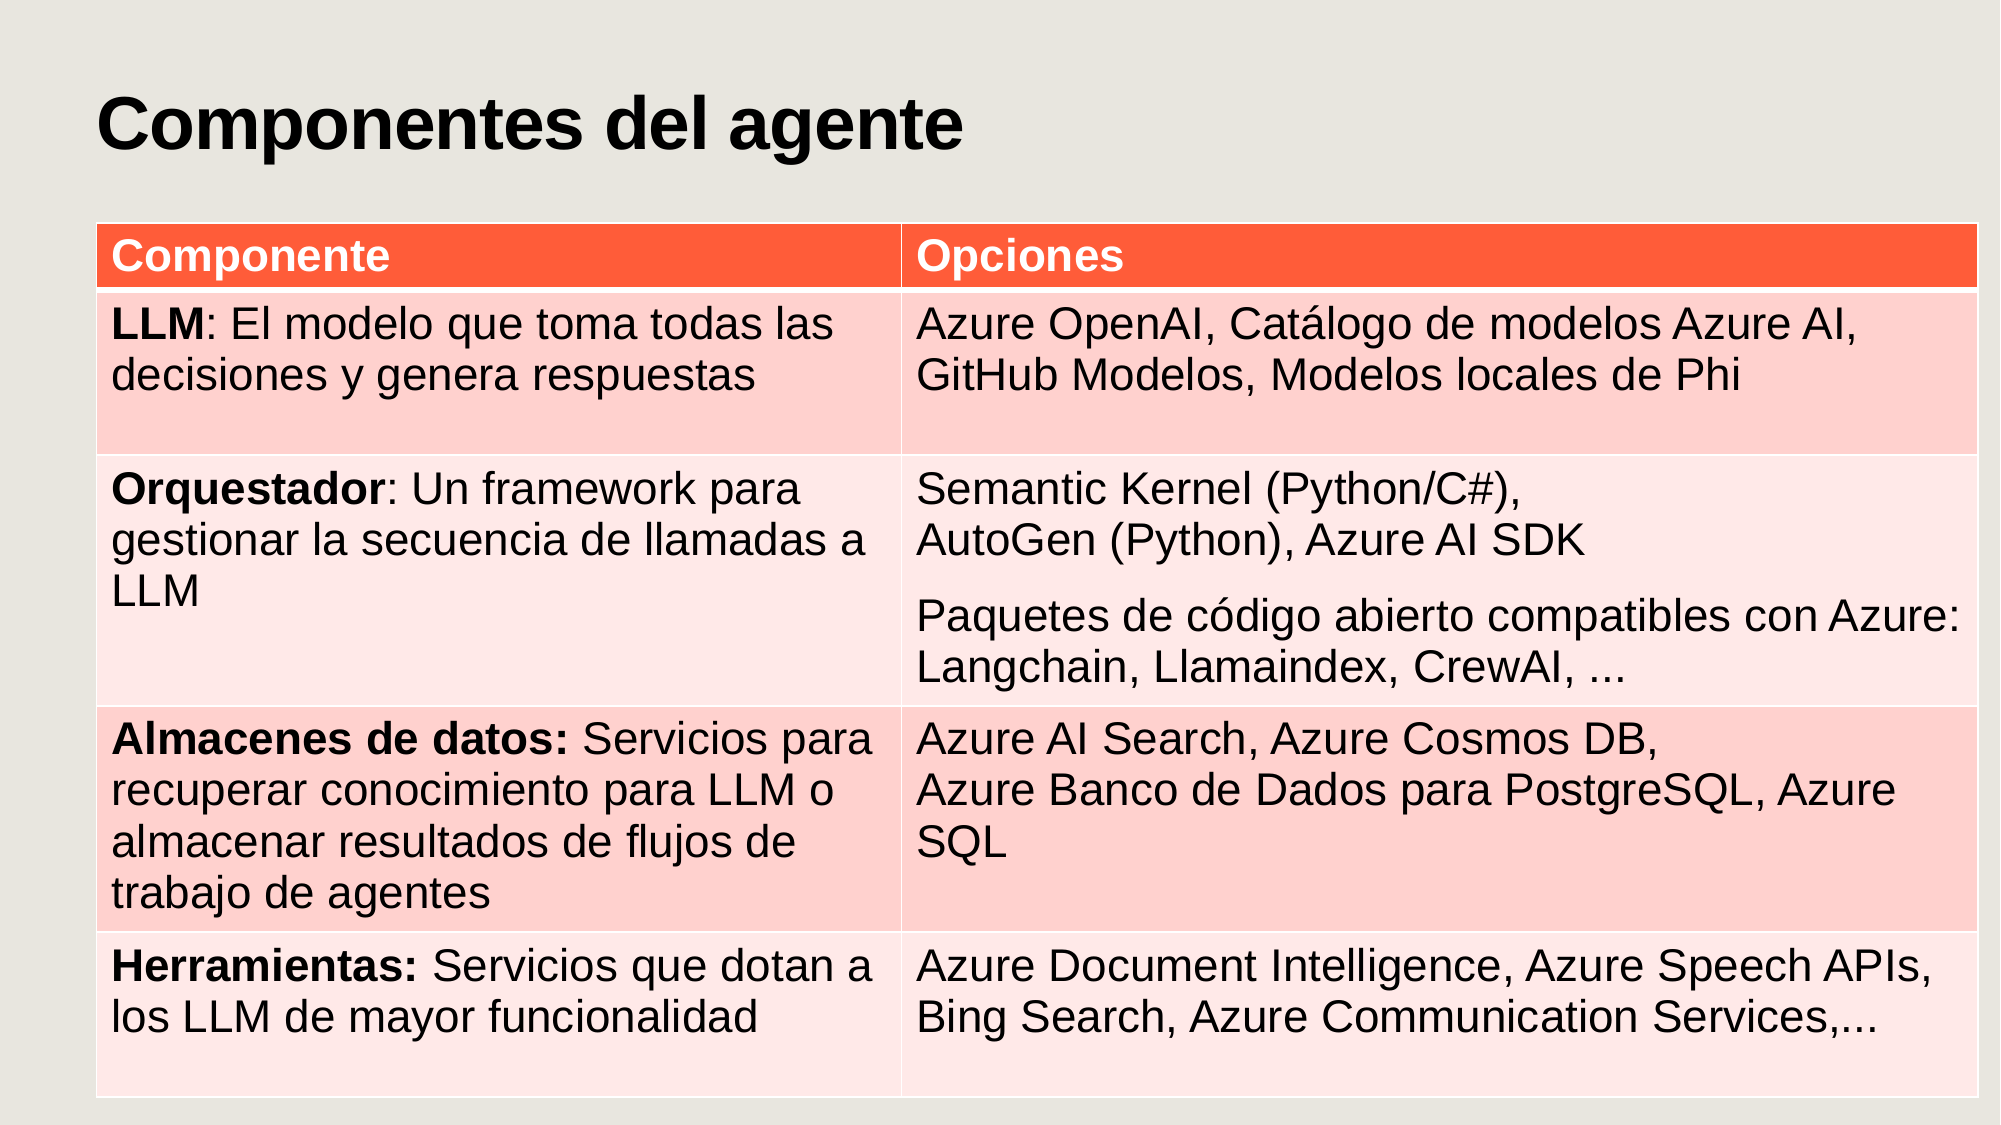

# Componentes del agente
| Componente | Opciones |
| --- | --- |
| LLM: El modelo que toma todas las decisiones y genera respuestas | Azure OpenAI, Catálogo de modelos Azure AI, GitHub Modelos, Modelos locales de Phi |
| Orquestador: Un framework para gestionar la secuencia de llamadas a LLM | Semantic Kernel (Python/C#), AutoGen (Python), Azure AI SDK Paquetes de código abierto compatibles con Azure: Langchain, Llamaindex, CrewAI, ... |
| Almacenes de datos: Servicios para recuperar conocimiento para LLM o almacenar resultados de flujos de trabajo de agentes | Azure AI Search, Azure Cosmos DB, Azure Banco de Dados para PostgreSQL, Azure SQL |
| Herramientas: Servicios que dotan a los LLM de mayor funcionalidad | Azure Document Intelligence, Azure Speech APIs, Bing Search, Azure Communication Services,... |